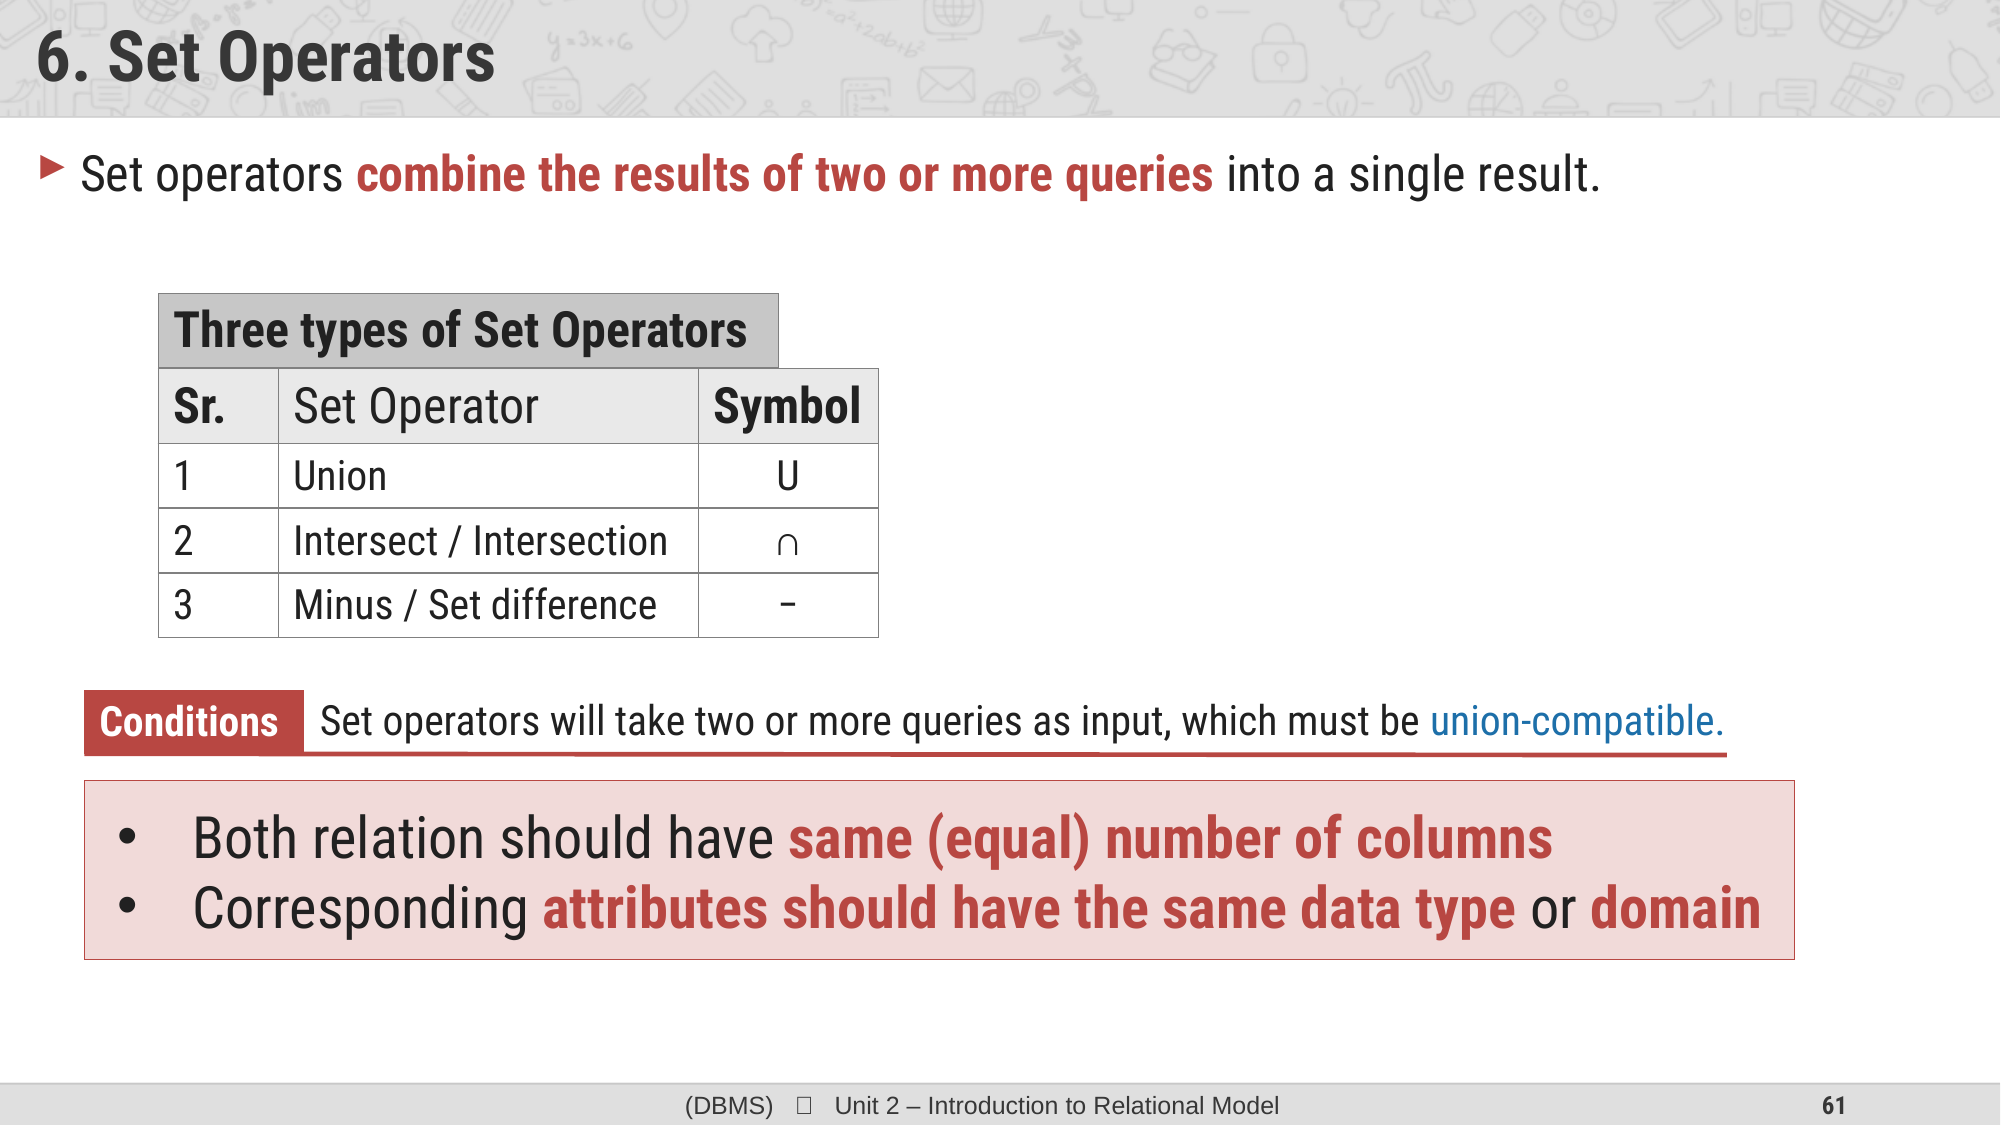

# 6. Set Operators
Set operators combine the results of two or more queries into a single result.
| Three types of Set Operators |
| --- |
| Sr. | Set Operator | Symbol |
| --- | --- | --- |
| 1 | Union | U |
| --- | --- | --- |
| 2 | Intersect / Intersection | ∩ |
| --- | --- | --- |
| 3 | Minus / Set difference | − |
| --- | --- | --- |
| Set operators will take two or more queries as input, which must be union-compatible. |
| --- |
| Conditions |
| --- |
Both relation should have same (equal) number of columns
Corresponding attributes should have the same data type or domain